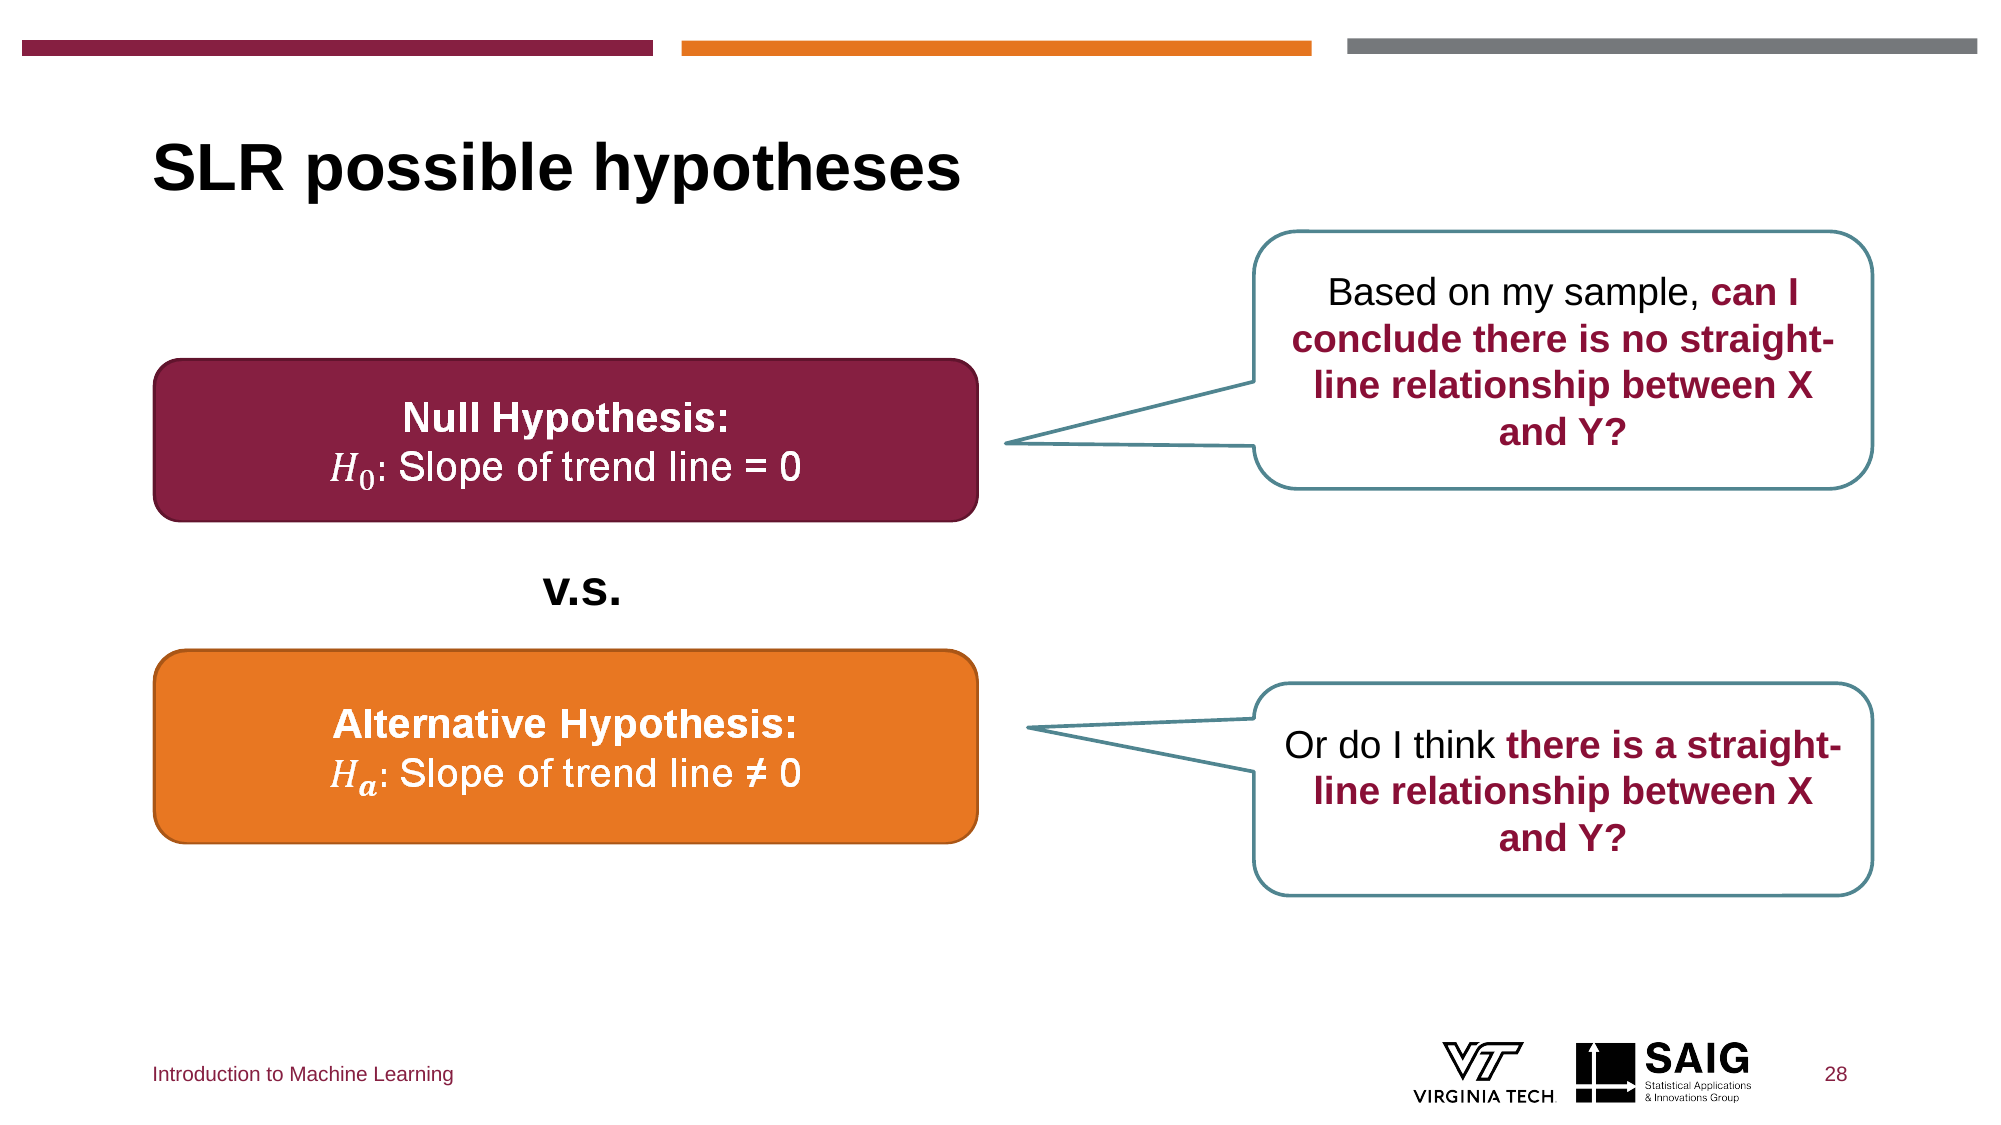

# SLR possible hypotheses
Based on my sample, can I conclude there is no straight-line relationship between X and Y?

v.s.

Or do I think there is a straight-line relationship between X and Y?
Introduction to Machine Learning
28